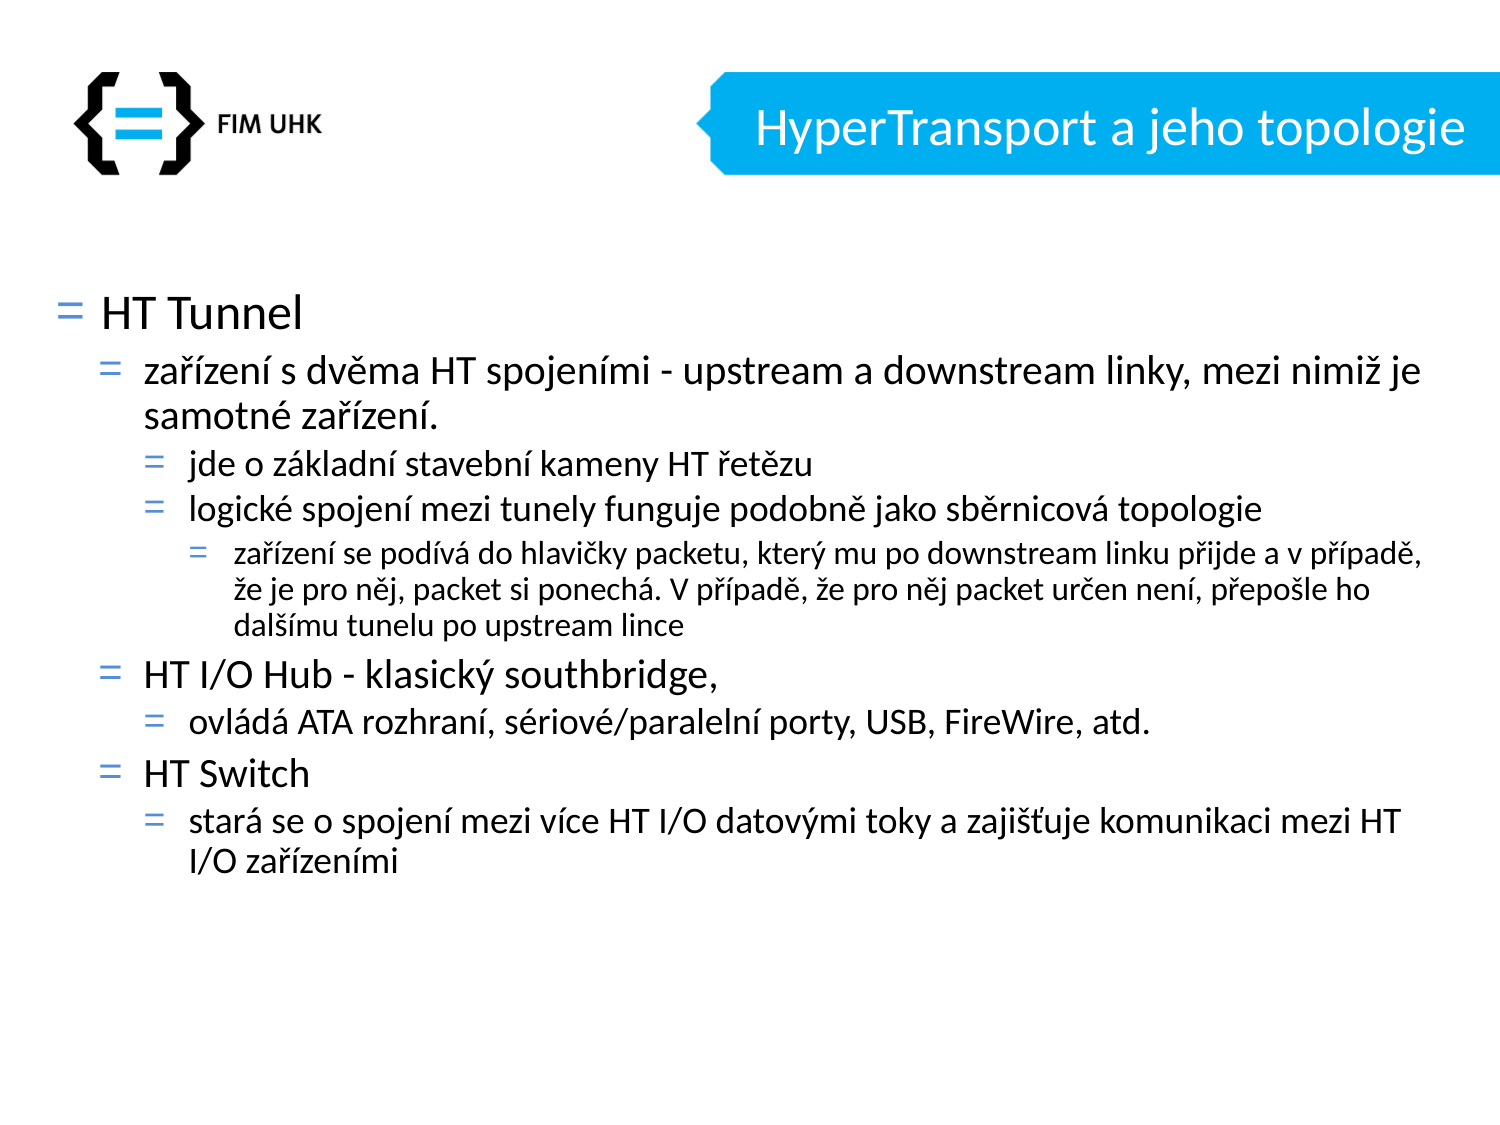

# HyperTransport a jeho topologie
HT Tunnel
zařízení s dvěma HT spojeními - upstream a downstream linky, mezi nimiž je samotné zařízení.
jde o základní stavební kameny HT řetězu
logické spojení mezi tunely funguje podobně jako sběrnicová topologie
zařízení se podívá do hlavičky packetu, který mu po downstream linku přijde a v případě, že je pro něj, packet si ponechá. V případě, že pro něj packet určen není, přepošle ho dalšímu tunelu po upstream lince
HT I/O Hub - klasický southbridge,
ovládá ATA rozhraní, sériové/paralelní porty, USB, FireWire, atd.
HT Switch
stará se o spojení mezi více HT I/O datovými toky a zajišťuje komunikaci mezi HT I/O zařízeními